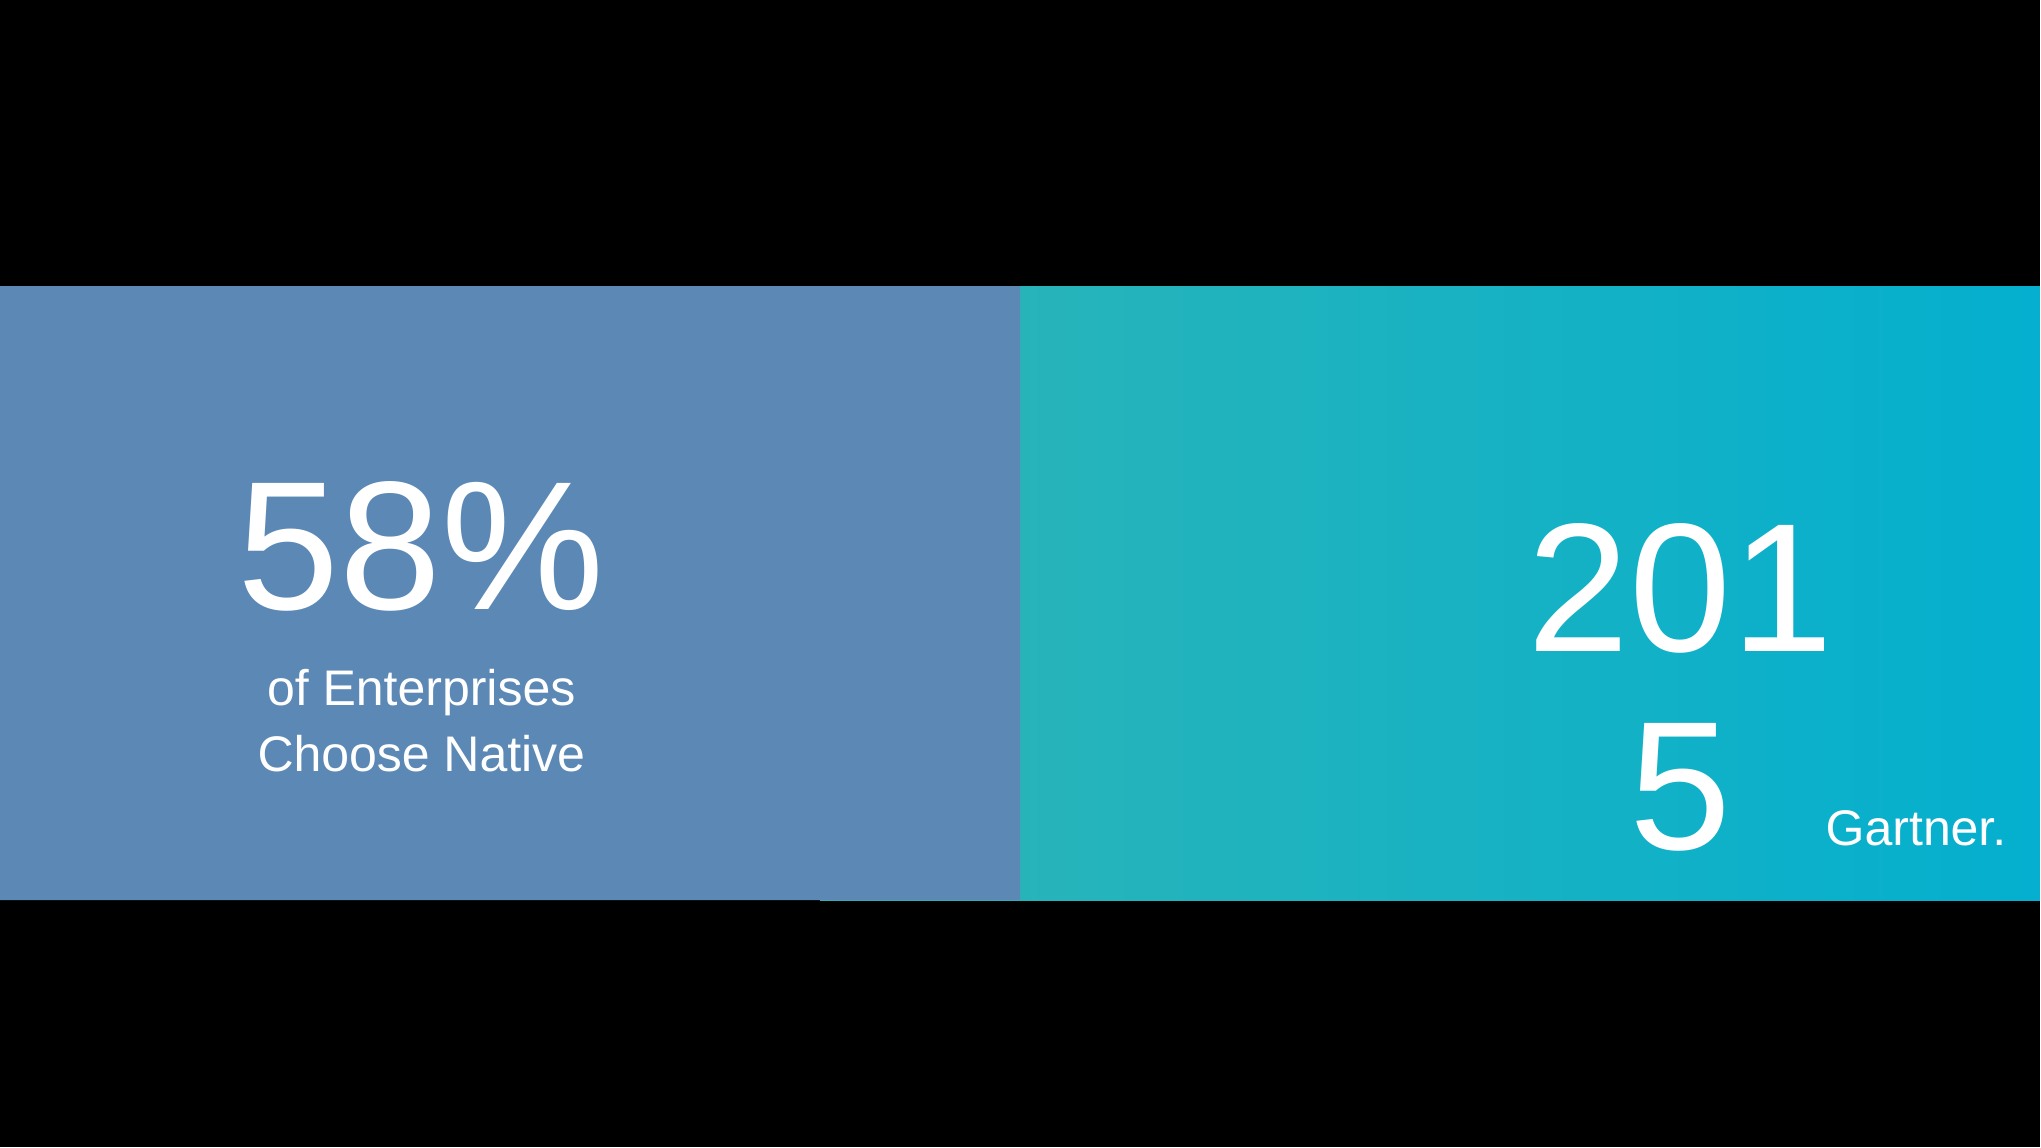

58%
of Enterprises
Choose Native

2015
Gartner.